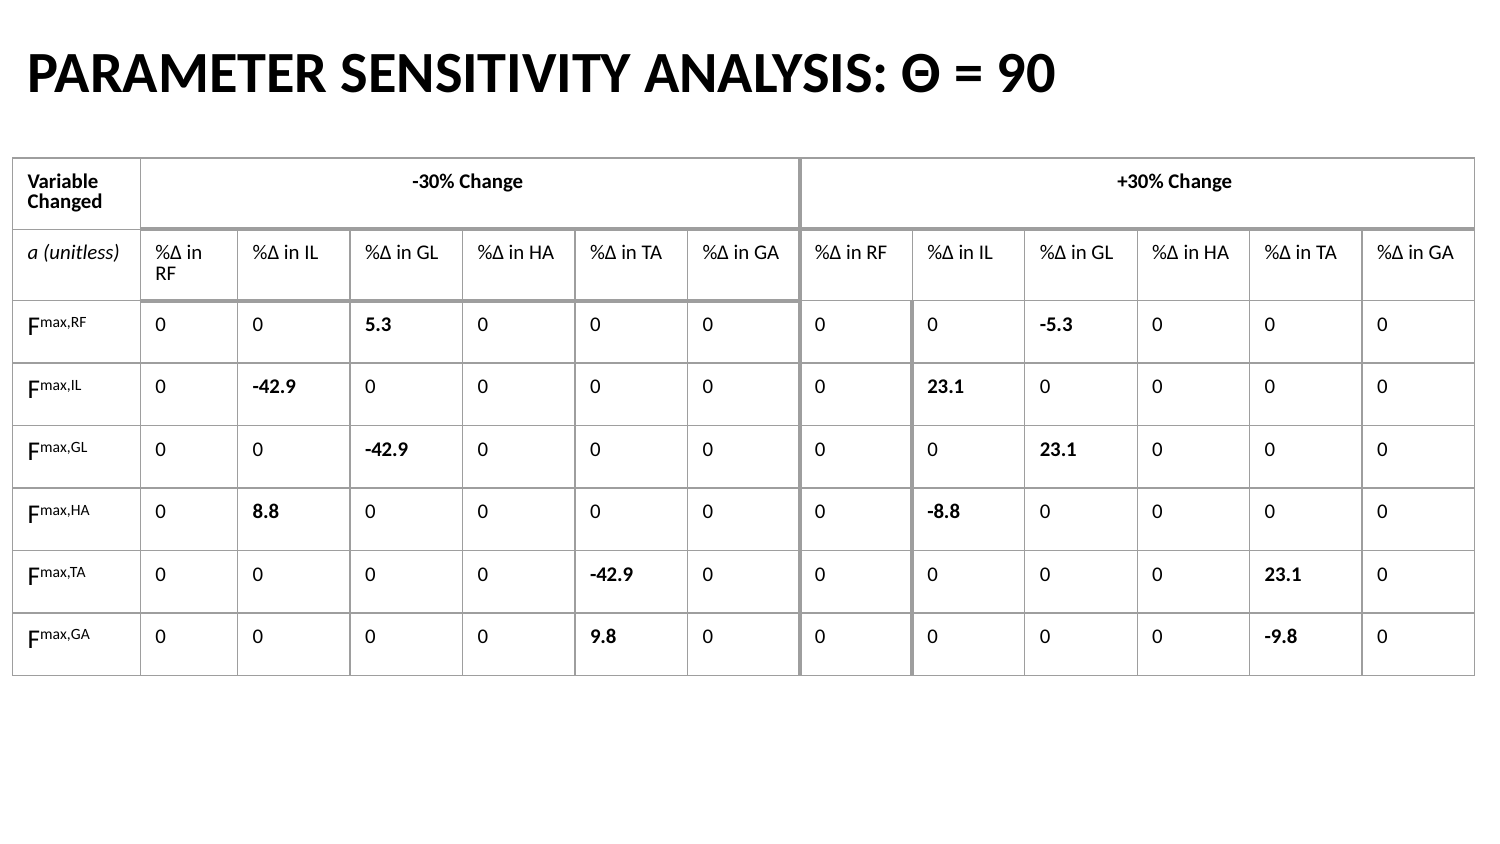

# PARAMETER SENSITIVITY ANALYSIS: Θ = 90
| Variable Changed | -30% Change |  |  |  |  |  | +30% Change |  |  |  |  |  |
| --- | --- | --- | --- | --- | --- | --- | --- | --- | --- | --- | --- | --- |
| a (unitless) | %Δ in RF | %Δ in IL | %Δ in GL | %Δ in HA | %Δ in TA | %Δ in GA | %Δ in RF | %Δ in IL | %Δ in GL | %Δ in HA | %Δ in TA | %Δ in GA |
| Fmax,RF | 0 | 0 | 5.3 | 0 | 0 | 0 | 0 | 0 | -5.3 | 0 | 0 | 0 |
| Fmax,IL | 0 | -42.9 | 0 | 0 | 0 | 0 | 0 | 23.1 | 0 | 0 | 0 | 0 |
| Fmax,GL | 0 | 0 | -42.9 | 0 | 0 | 0 | 0 | 0 | 23.1 | 0 | 0 | 0 |
| Fmax,HA | 0 | 8.8 | 0 | 0 | 0 | 0 | 0 | -8.8 | 0 | 0 | 0 | 0 |
| Fmax,TA | 0 | 0 | 0 | 0 | -42.9 | 0 | 0 | 0 | 0 | 0 | 23.1 | 0 |
| Fmax,GA | 0 | 0 | 0 | 0 | 9.8 | 0 | 0 | 0 | 0 | 0 | -9.8 | 0 |